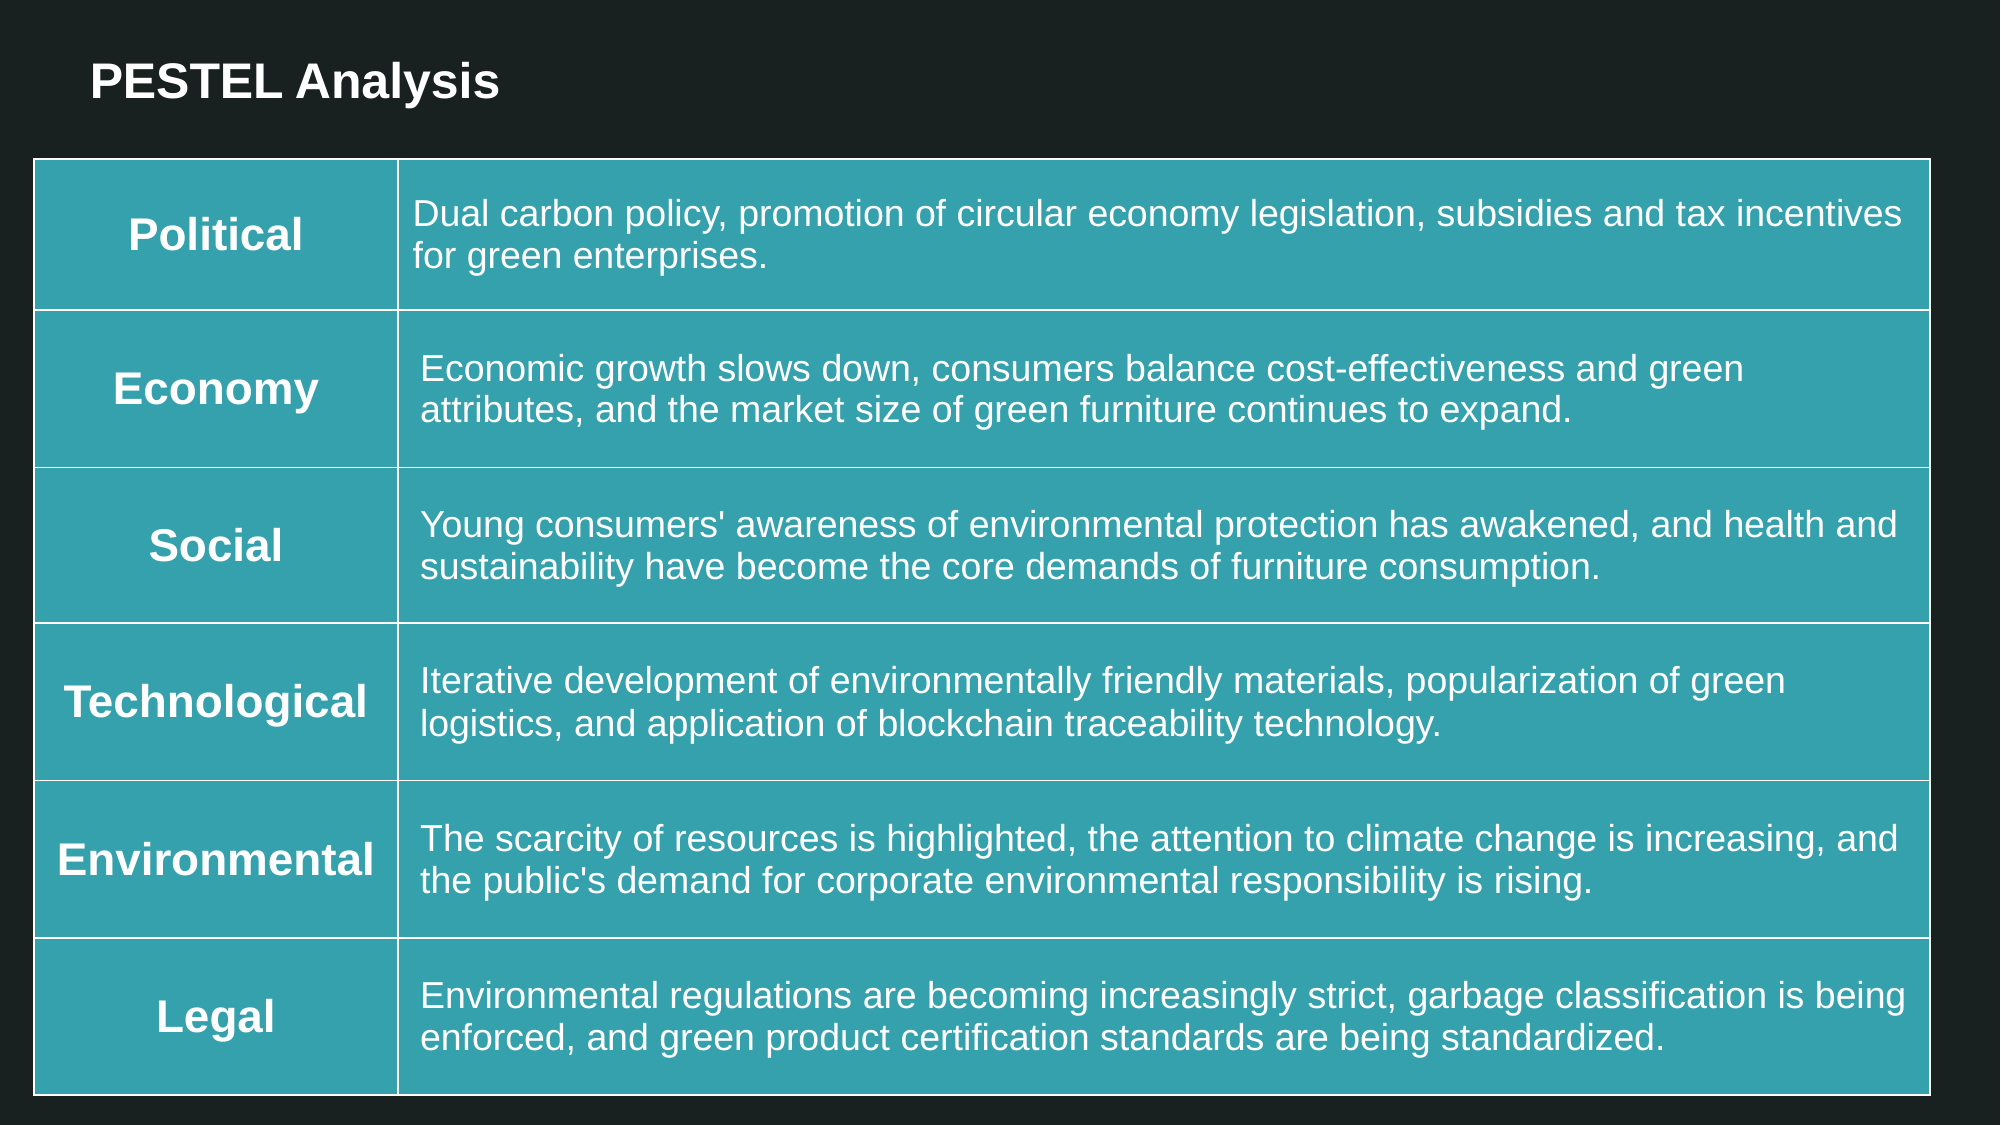

PESTEL Analysis
| Political | Dual carbon policy, promotion of circular economy legislation, subsidies and tax incentives for green enterprises. |
| --- | --- |
| Economy | Economic growth slows down, consumers balance cost-effectiveness and green attributes, and the market size of green furniture continues to expand. |
| Social | Young consumers' awareness of environmental protection has awakened, and health and sustainability have become the core demands of furniture consumption. |
| Technological | Iterative development of environmentally friendly materials, popularization of green logistics, and application of blockchain traceability technology. |
| Environmental | The scarcity of resources is highlighted, the attention to climate change is increasing, and the public's demand for corporate environmental responsibility is rising. |
| Legal | Environmental regulations are becoming increasingly strict, garbage classification is being enforced, and green product certification standards are being standardized. |